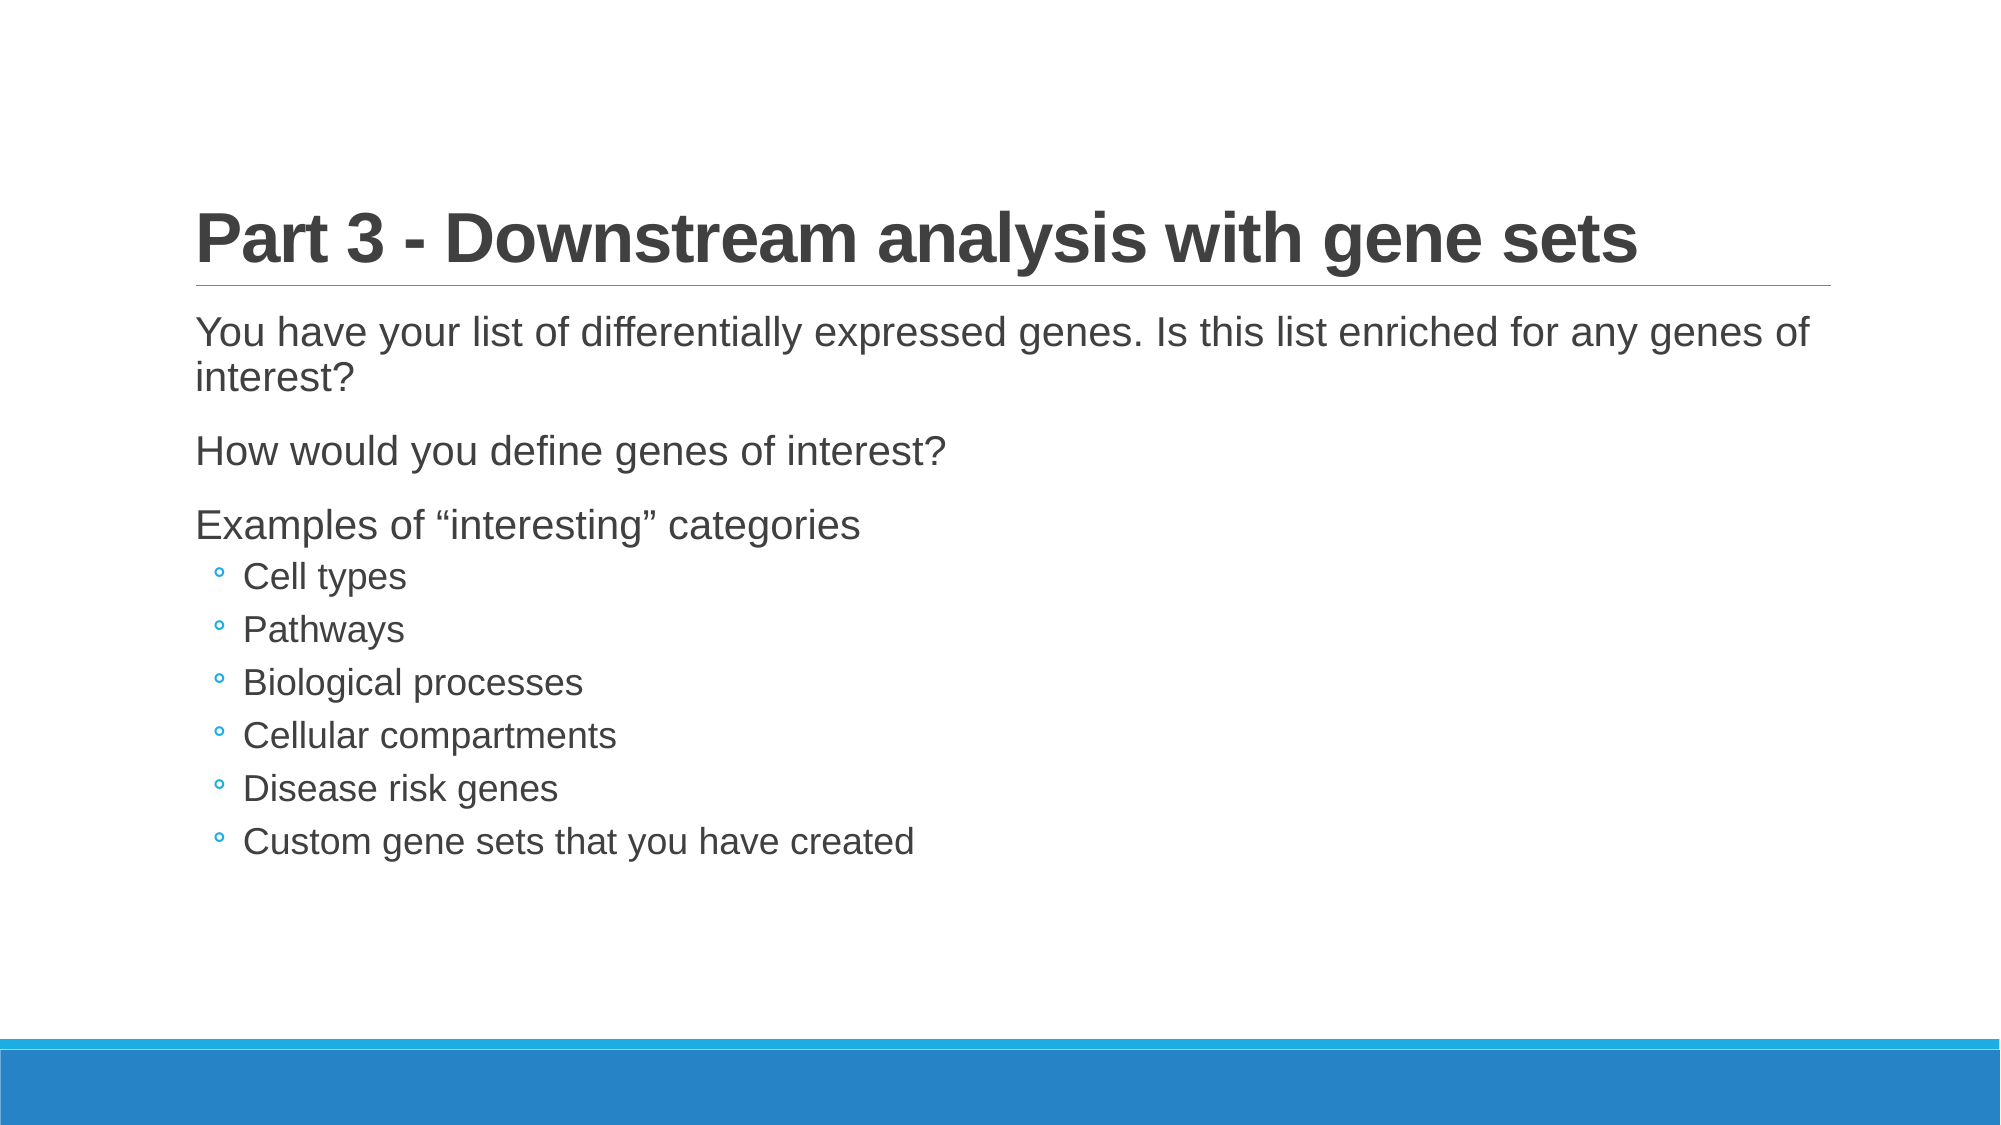

# Part 3 - Downstream analysis with gene sets
You have your list of differentially expressed genes. Is this list enriched for any genes of interest?
How would you define genes of interest?
Examples of “interesting” categories
Cell types
Pathways
Biological processes
Cellular compartments
Disease risk genes
Custom gene sets that you have created